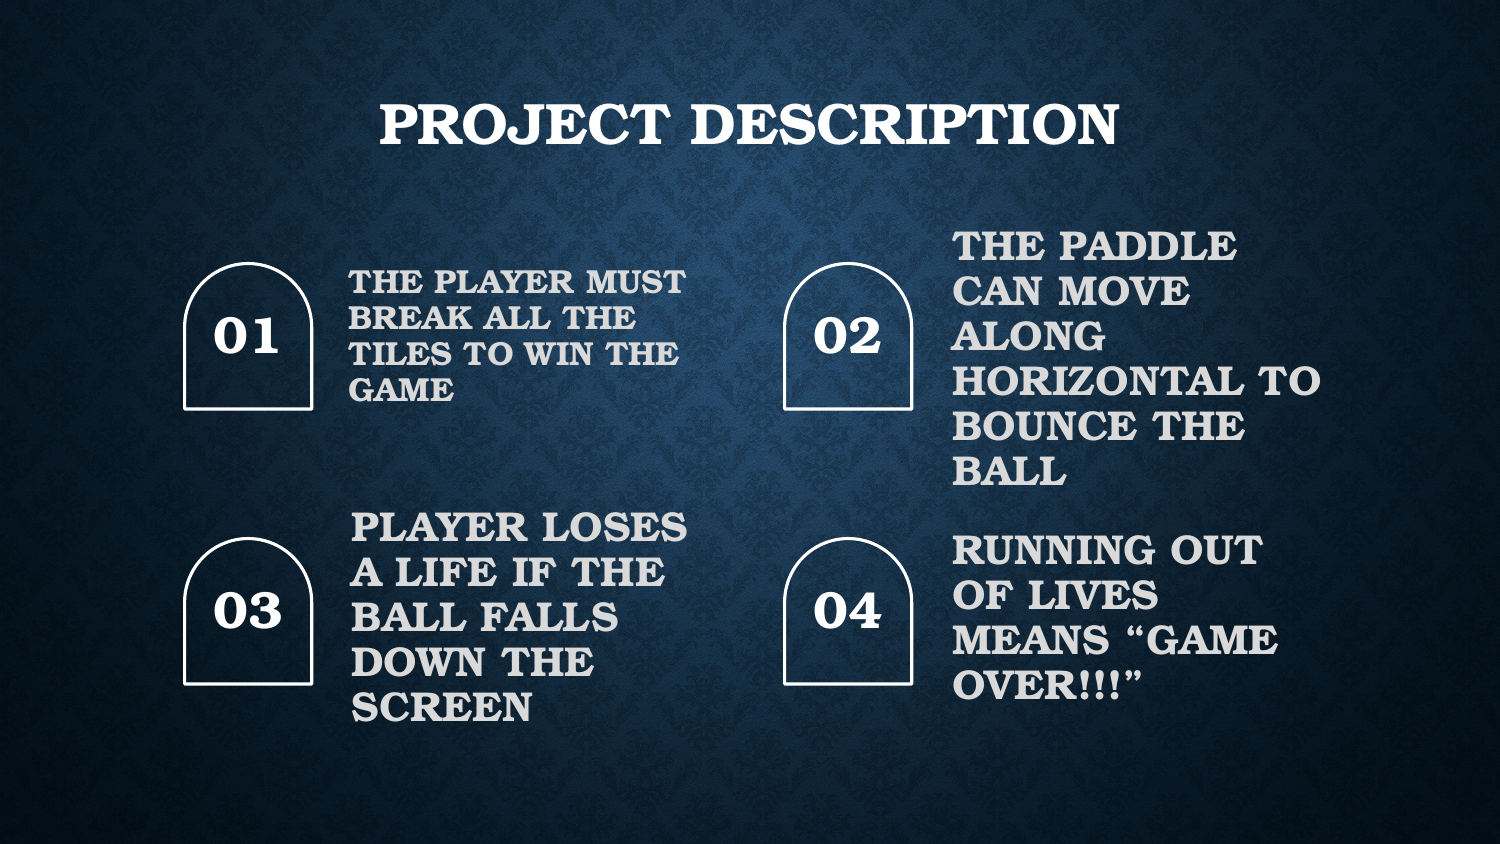

Project Description

The Paddle can move along horizontal to bounce the ball
# The Player must break all the tiles to win the game
02
01

Player loses a life if the ball falls down the screen
Running out of lives means “Game Over!!!”
03
04